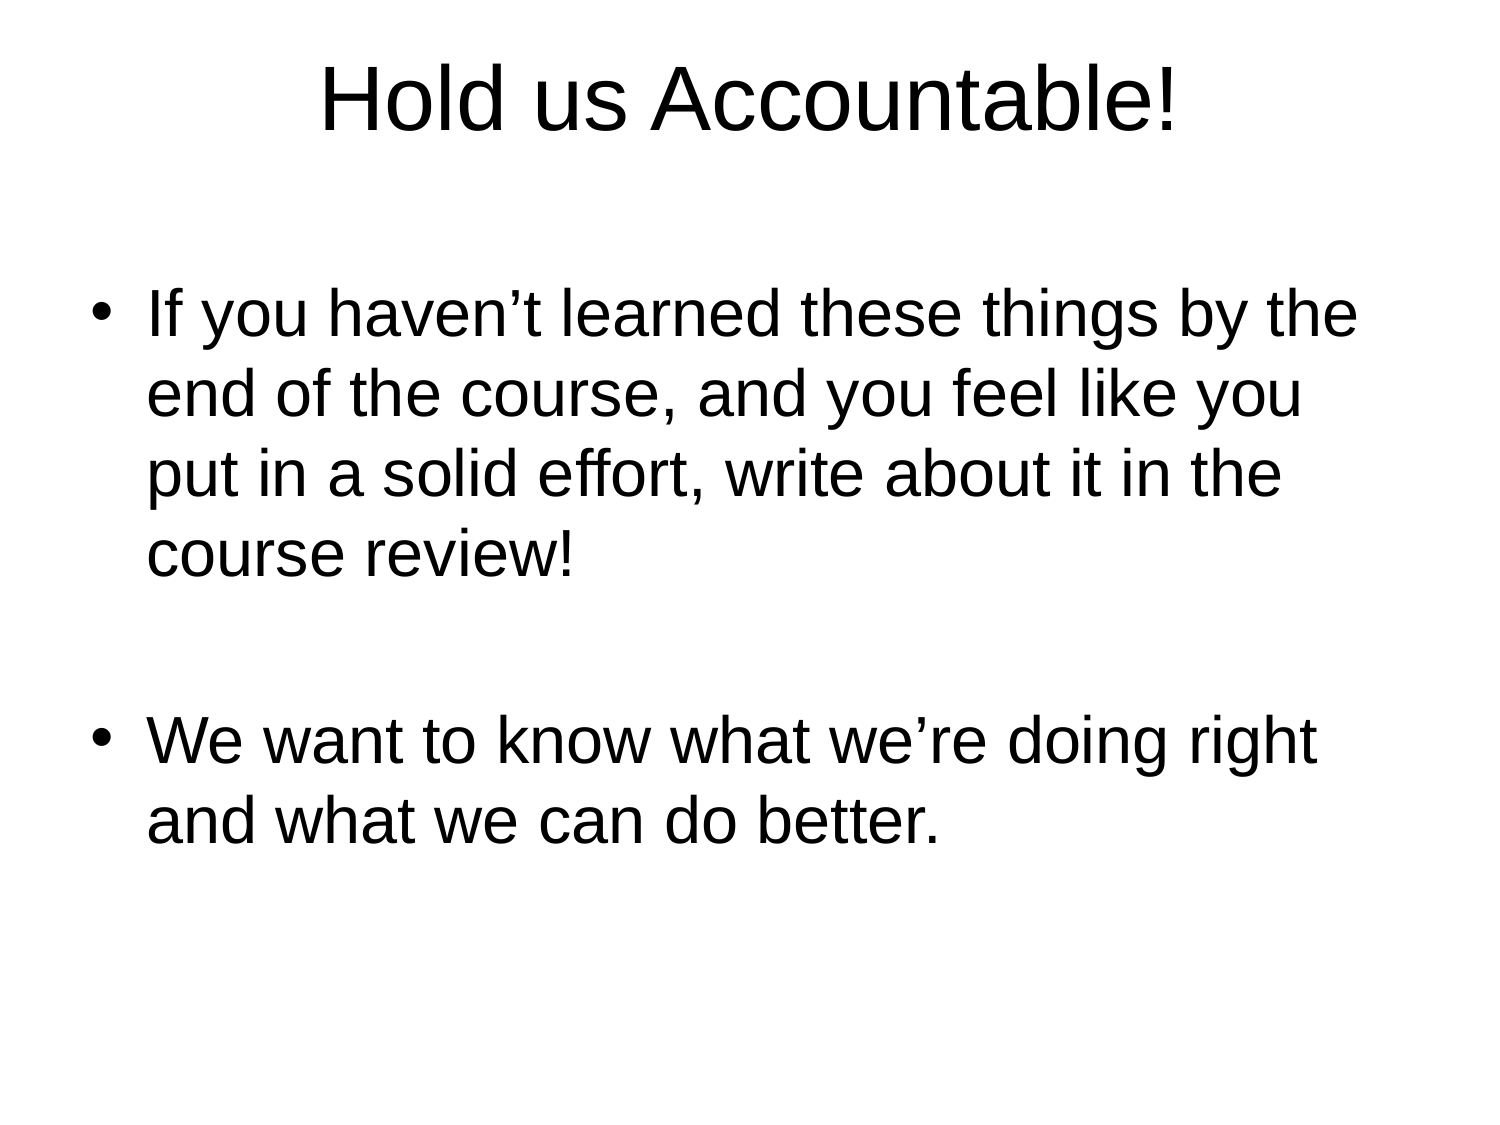

# Hold us Accountable!
If you haven’t learned these things by the end of the course, and you feel like you put in a solid effort, write about it in the course review!

We want to know what we’re doing right and what we can do better.